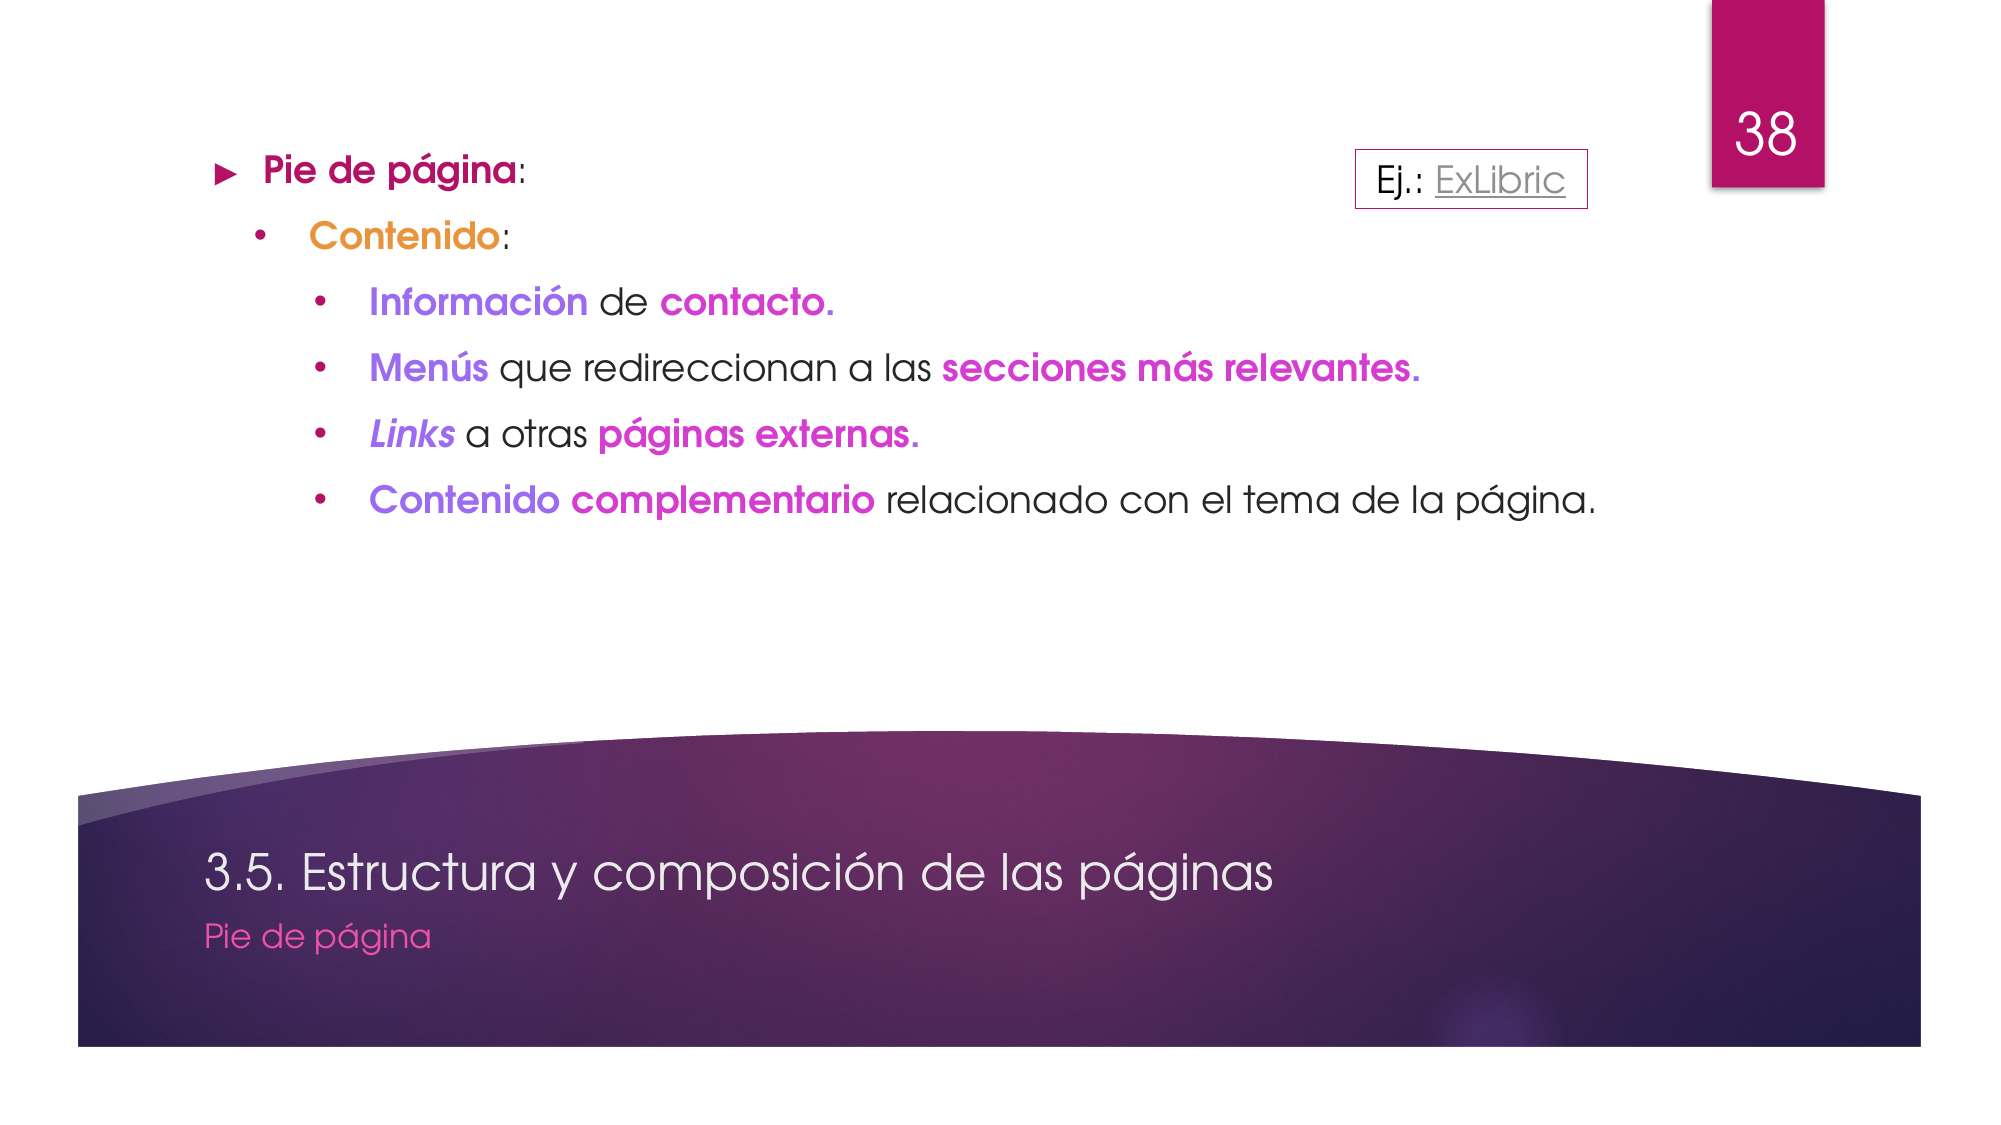

38
Pie de página:
Contenido:
Información de contacto.
Menús que redireccionan a las secciones más relevantes.
Links a otras páginas externas.
Contenido complementario relacionado con el tema de la página.
Ej.: ExLibric
# 3.5. Estructura y composición de las páginas
Pie de página